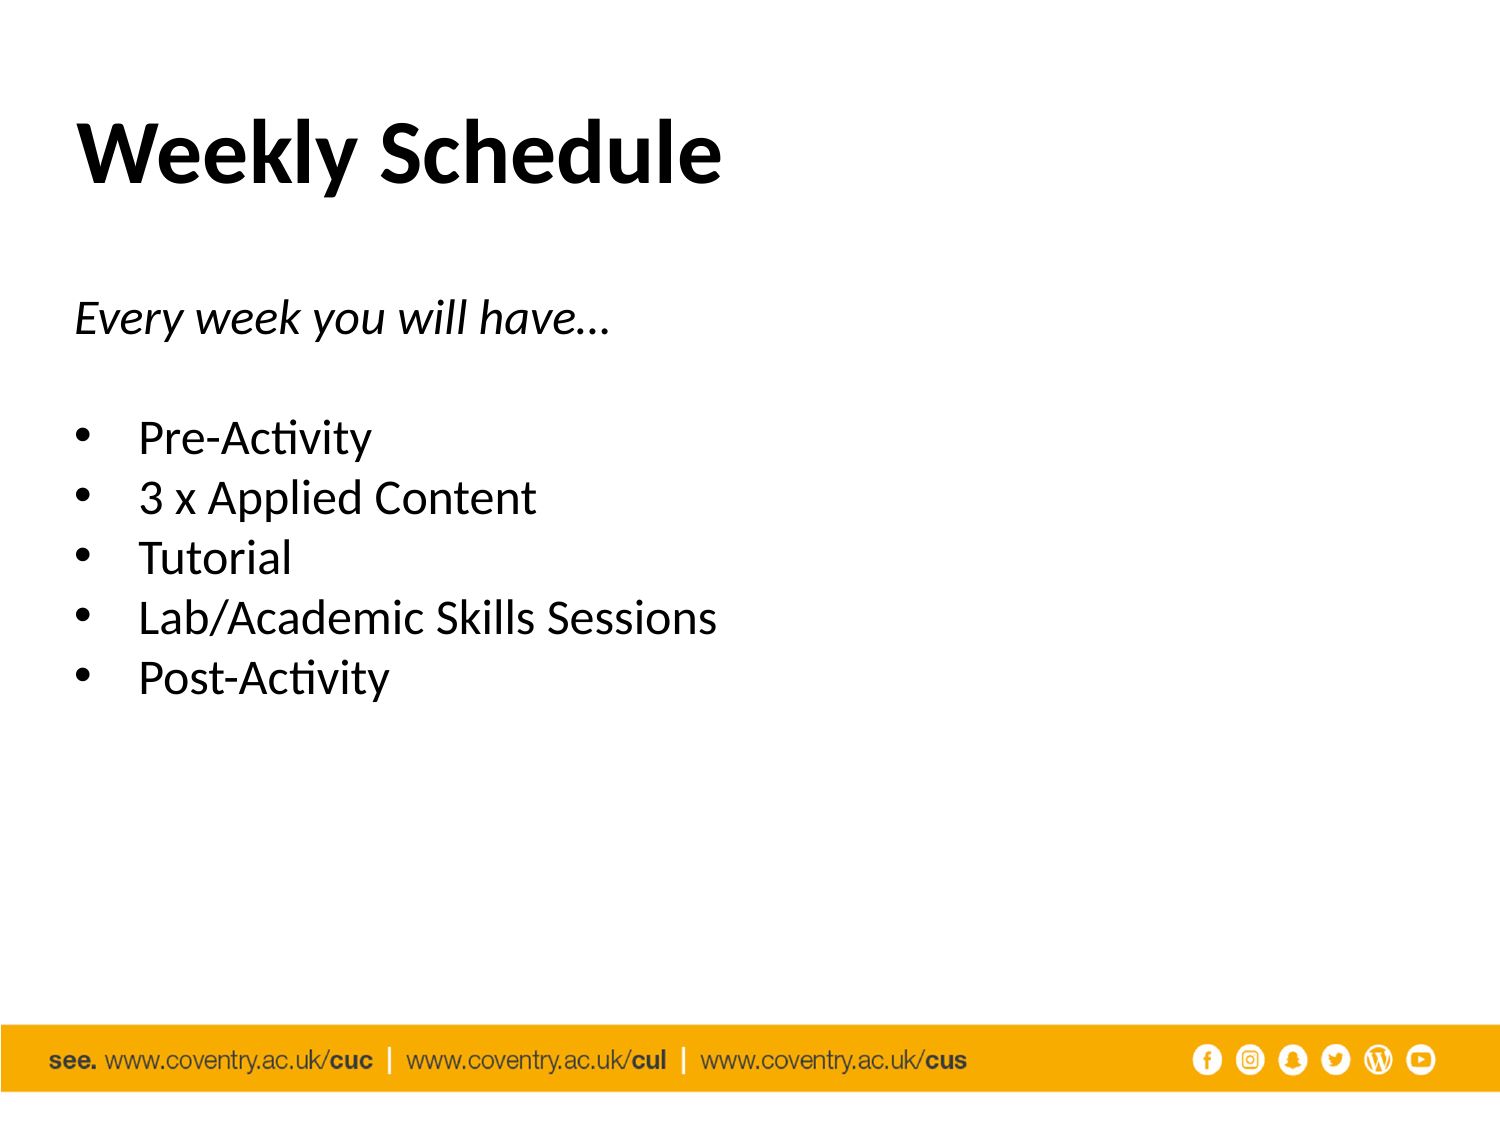

# Weekly Schedule
Every week you will have…

Pre-Activity
3 x Applied Content
Tutorial
Lab/Academic Skills Sessions
Post-Activity